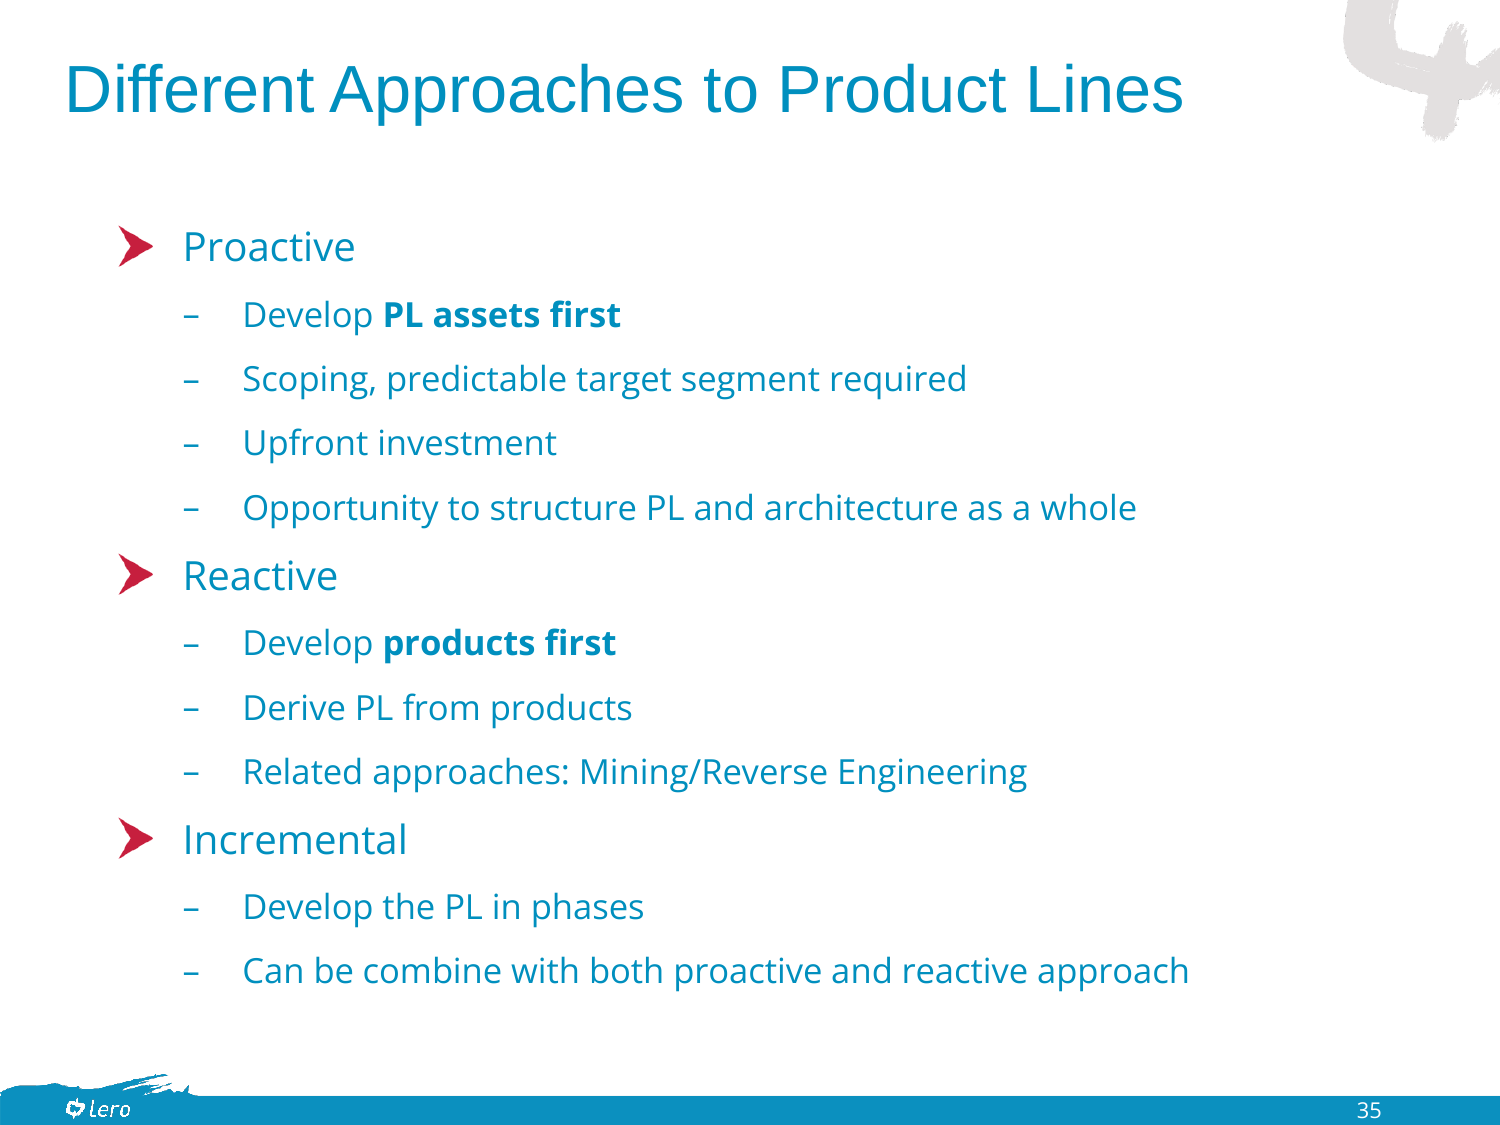

# Different Approaches to Product Lines
Proactive
Develop PL assets first
Scoping, predictable target segment required
Upfront investment
Opportunity to structure PL and architecture as a whole
Reactive
Develop products first
Derive PL from products
Related approaches: Mining/Reverse Engineering
Incremental
Develop the PL in phases
Can be combine with both proactive and reactive approach

35